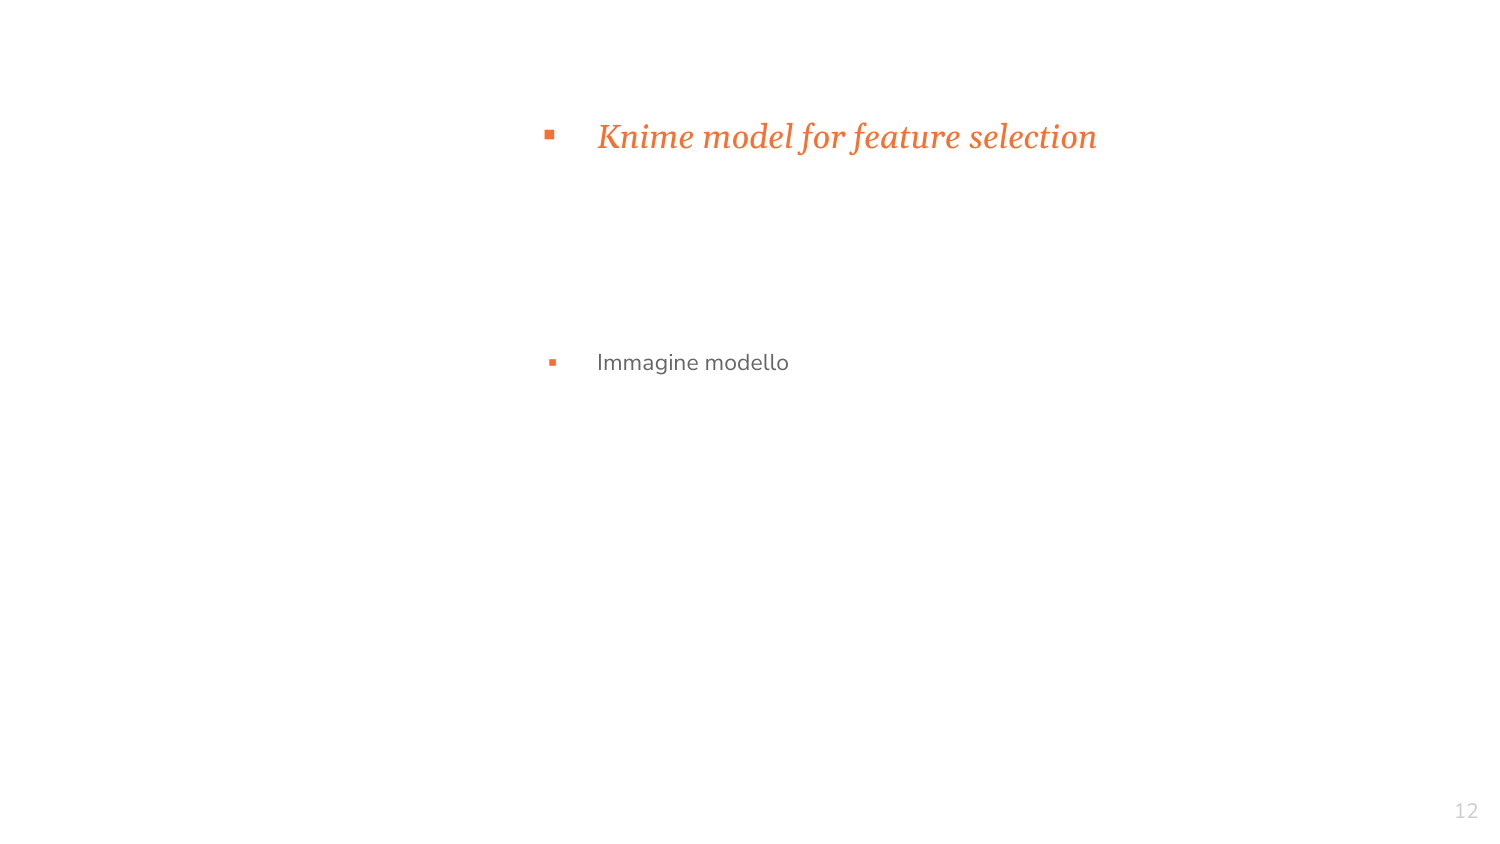

#
Knime model for feature selection
Immagine modello

12